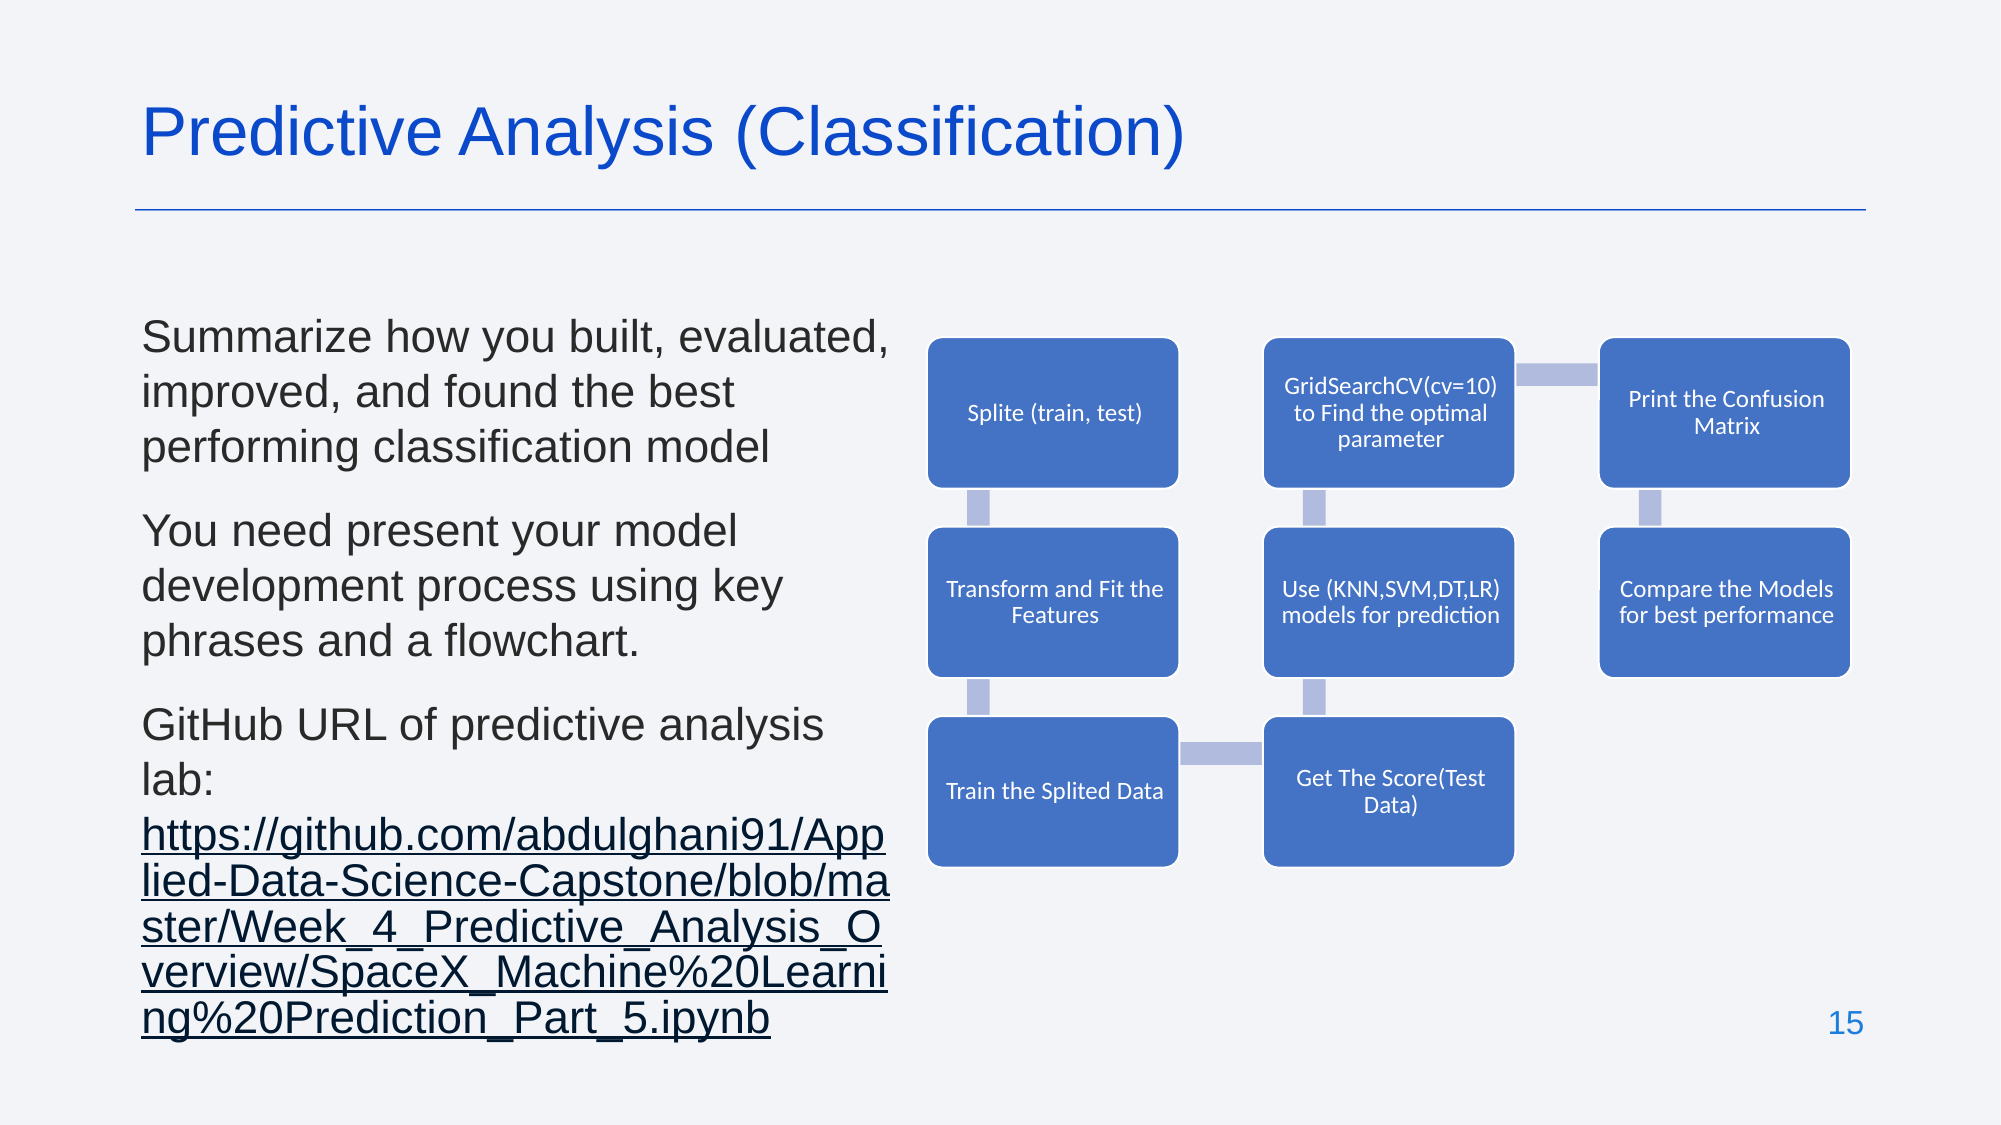

Predictive Analysis (Classification)
Splite (train, test)
Transform and Fit the Features
Train the Splited Data
Get The Score(Test Data)
Use (KNN,SVM,DT,LR) models for prediction
GridSearchCV(cv=10) to Find the optimal parameter
Print the Confusion Matrix
Compare the Models for best performance
Summarize how you built, evaluated, improved, and found the best performing classification model
You need present your model development process using key phrases and a flowchart.
GitHub URL of predictive analysis lab: https://github.com/abdulghani91/Applied-Data-Science-Capstone/blob/master/Week_4_Predictive_Analysis_Overview/SpaceX_Machine%20Learning%20Prediction_Part_5.ipynb

15